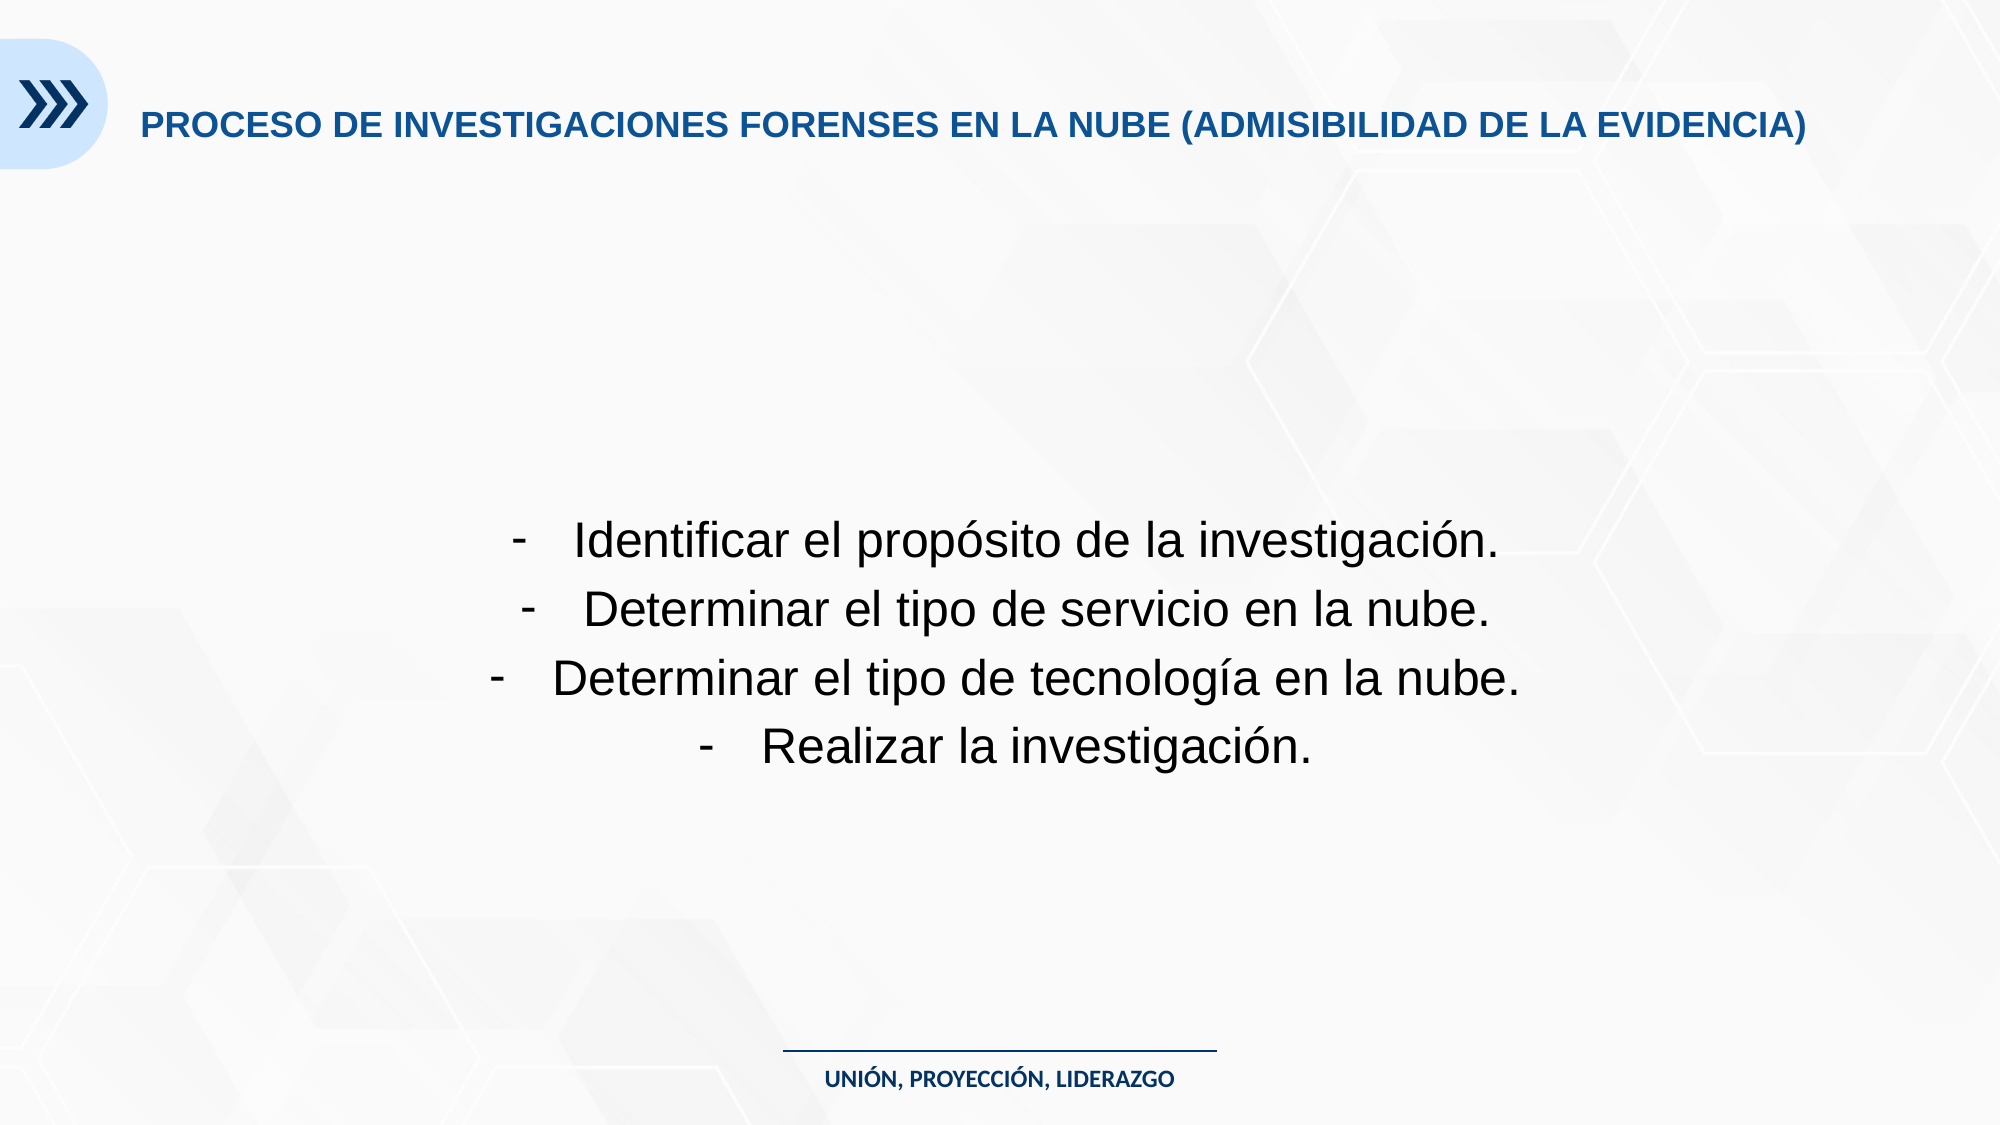

PROCESO DE INVESTIGACIONES FORENSES EN LA NUBE (ADMISIBILIDAD DE LA EVIDENCIA)
Identificar el propósito de la investigación.
Determinar el tipo de servicio en la nube.
Determinar el tipo de tecnología en la nube.
Realizar la investigación.